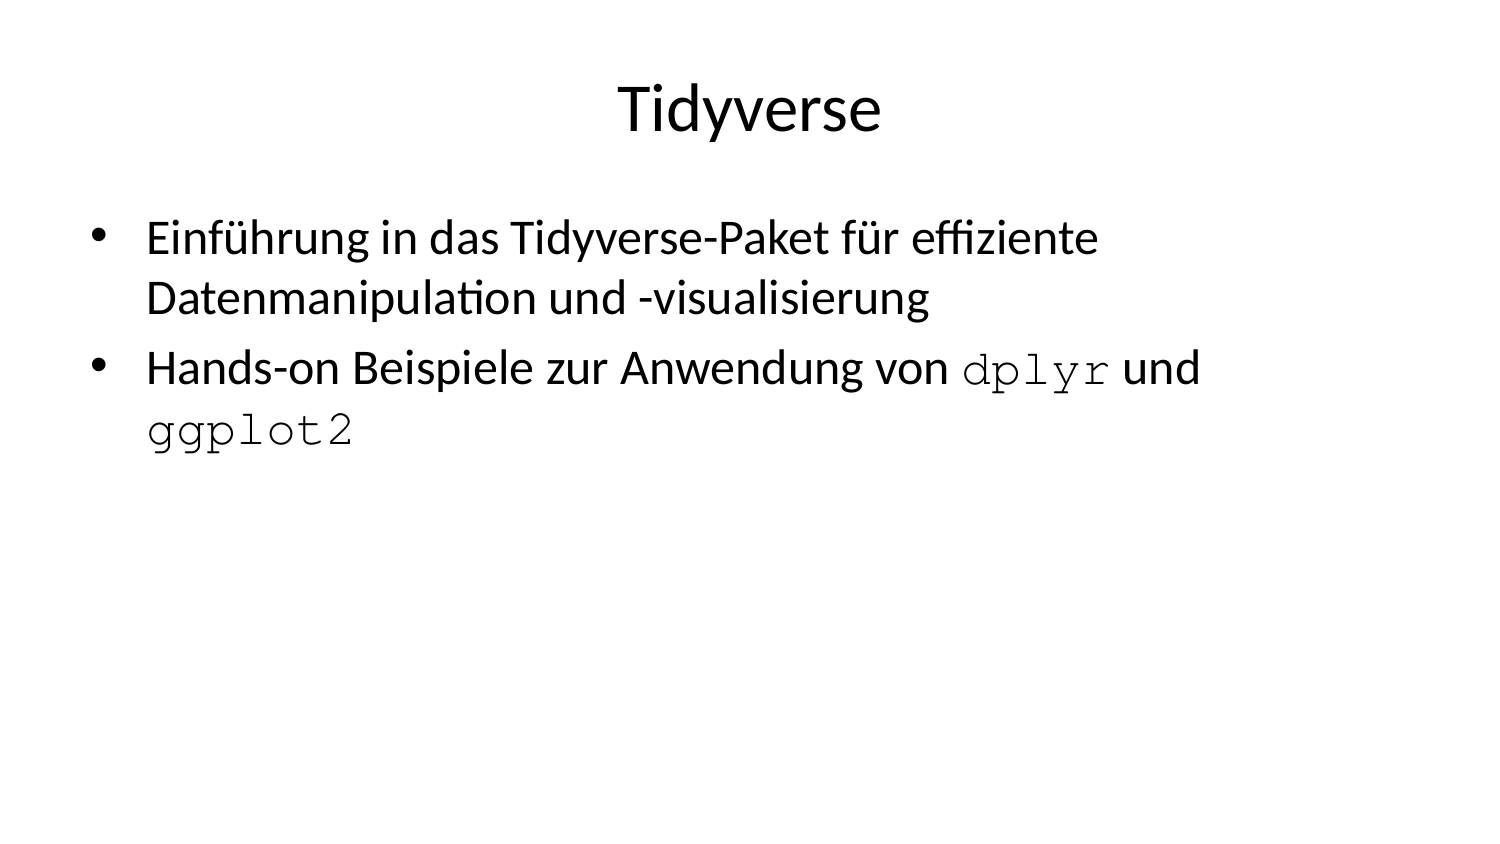

# Tidyverse
Einführung in das Tidyverse-Paket für effiziente Datenmanipulation und -visualisierung
Hands-on Beispiele zur Anwendung von dplyr und ggplot2